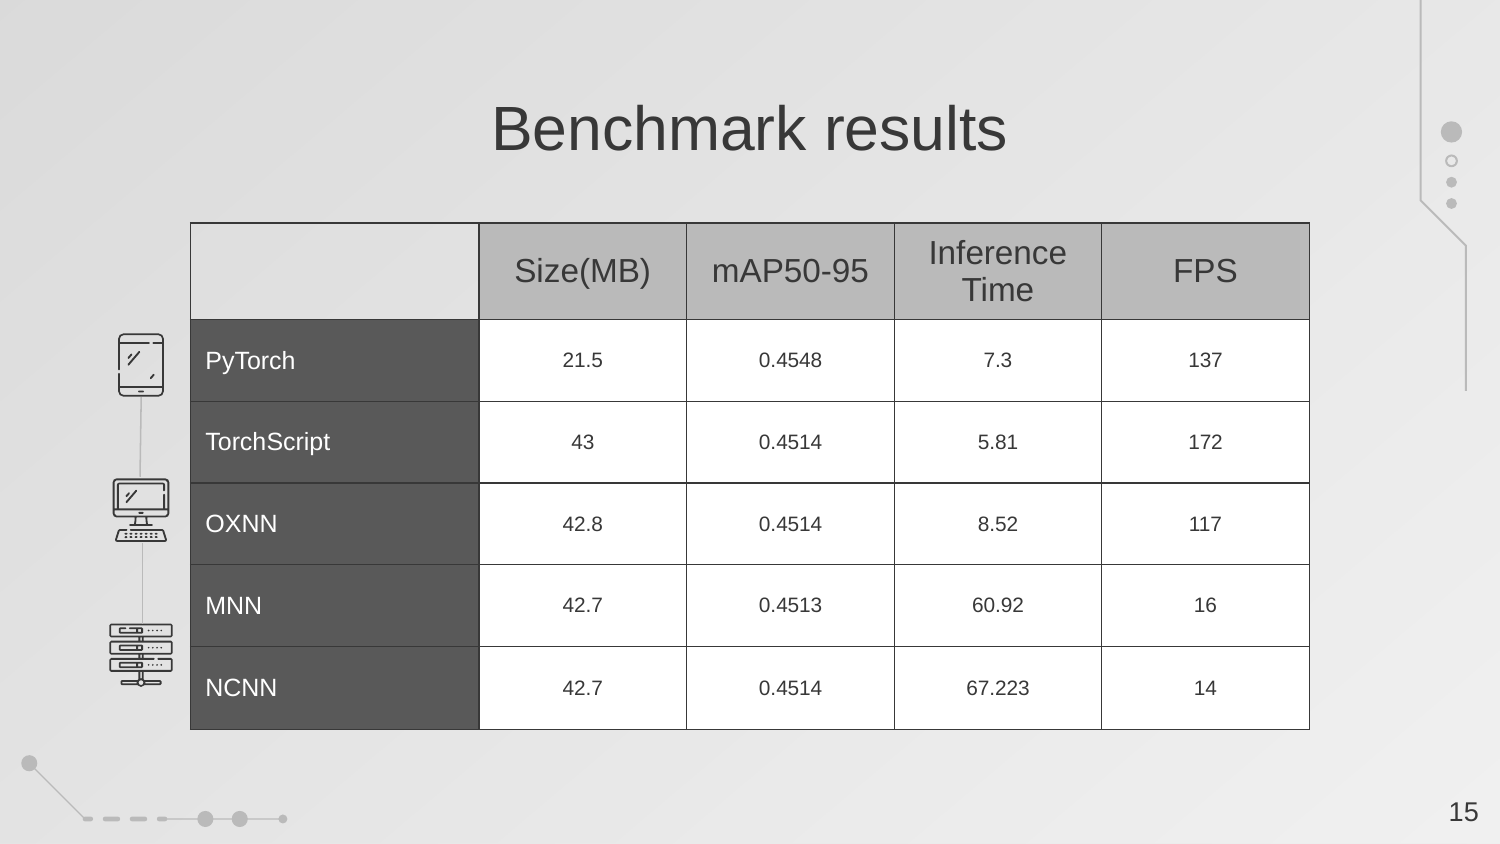

# Benchmark results
|  | Size(MB) | mAP50-95 | Inference Time | FPS |
| --- | --- | --- | --- | --- |
| PyTorch | 21.5 | 0.4548 | 7.3 | 137 |
| TorchScript | 43 | 0.4514 | 5.81 | 172 |
| OXNN | 42.8 | 0.4514 | 8.52 | 117 |
| MNN | 42.7 | 0.4513 | 60.92 | 16 |
| NCNN | 42.7 | 0.4514 | 67.223 | 14 |

15